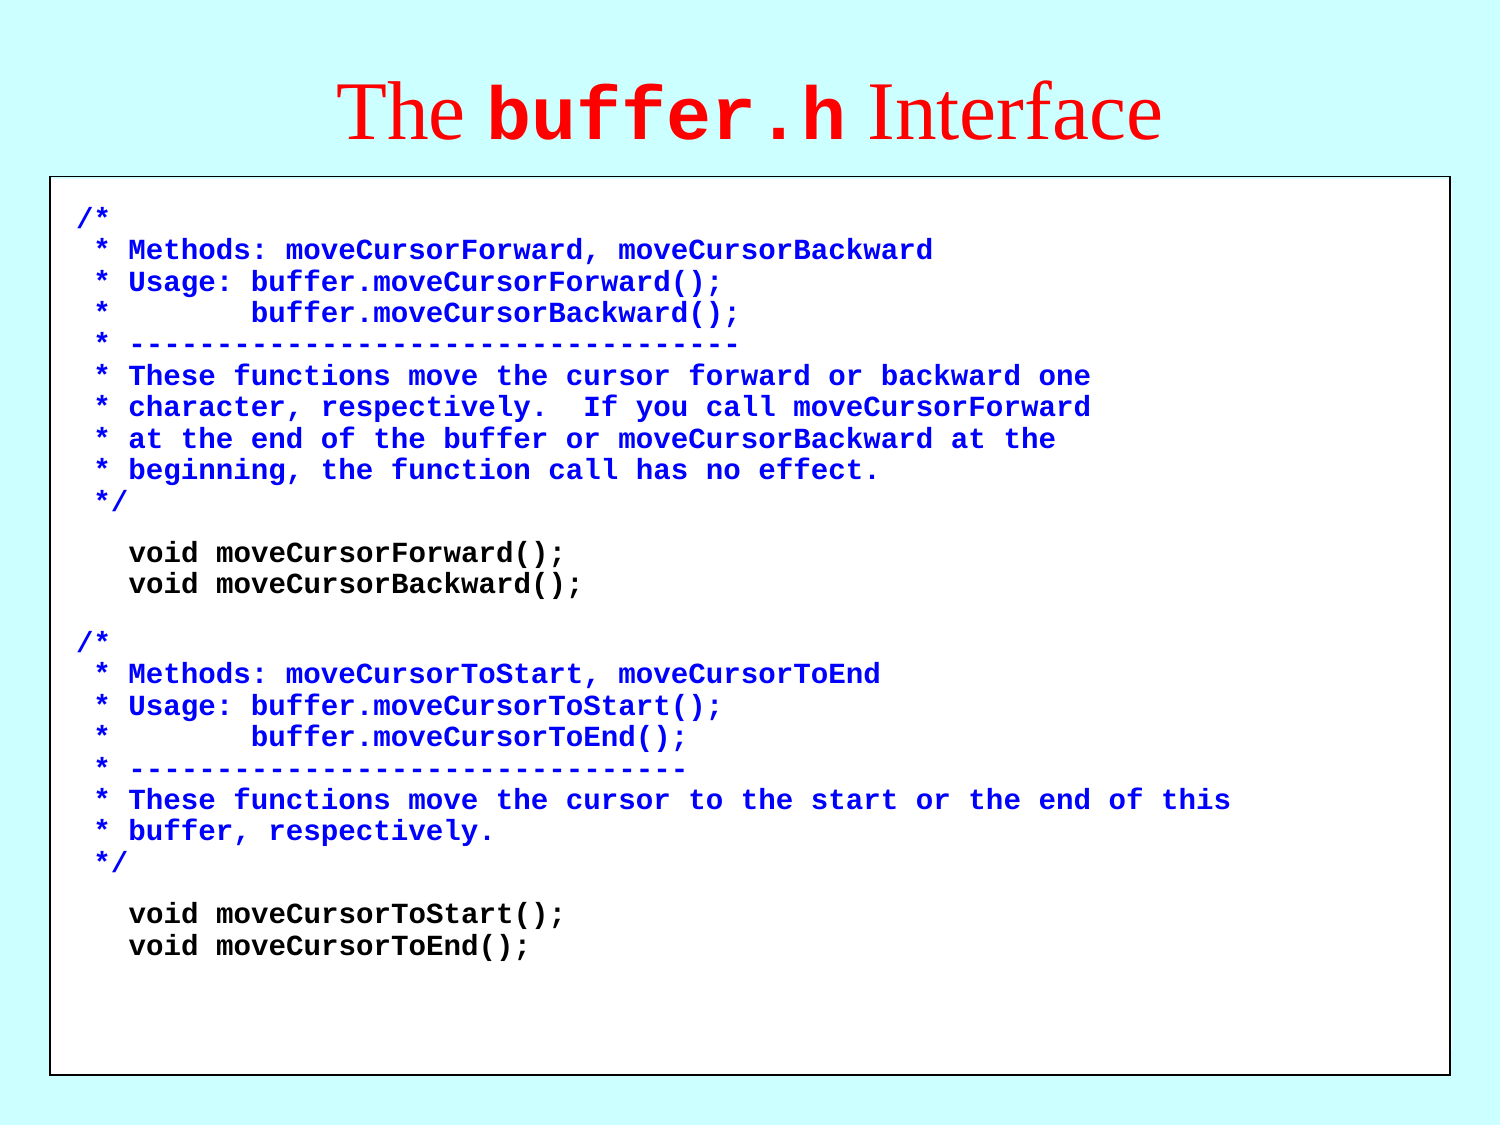

# The buffer.h Interface

/*
 * Methods: moveCursorForward, moveCursorBackward
 * Usage: buffer.moveCursorForward();
 *        buffer.moveCursorBackward();
 * -----------------------------------
 * These functions move the cursor forward or backward one
 * character, respectively.  If you call moveCursorForward
 * at the end of the buffer or moveCursorBackward at the
 * beginning, the function call has no effect.
 */

   void moveCursorForward();
   void moveCursorBackward();

/*
 * Methods: moveCursorToStart, moveCursorToEnd
 * Usage: buffer.moveCursorToStart();
 *        buffer.moveCursorToEnd();
 * --------------------------------
 * These functions move the cursor to the start or the end of this
 * buffer, respectively.
 */

   void moveCursorToStart();
   void moveCursorToEnd();
/*
 * File: buffer.h
 * --------------
 * This file defines the interface for an editor buffer class.
 */

#ifndef _buffer_h
#define _buffer_h

class EditorBuffer {

public:

/*
 * Constructor: EditorBuffer
 * -------------------------
 * Creates an empty editor buffer.
 */

   EditorBuffer();

/*
 * Destructor: ~EditorBuffer
 * -------------------------
 * Frees any storage associated with this buffer.
 */

   ~EditorBuffer();